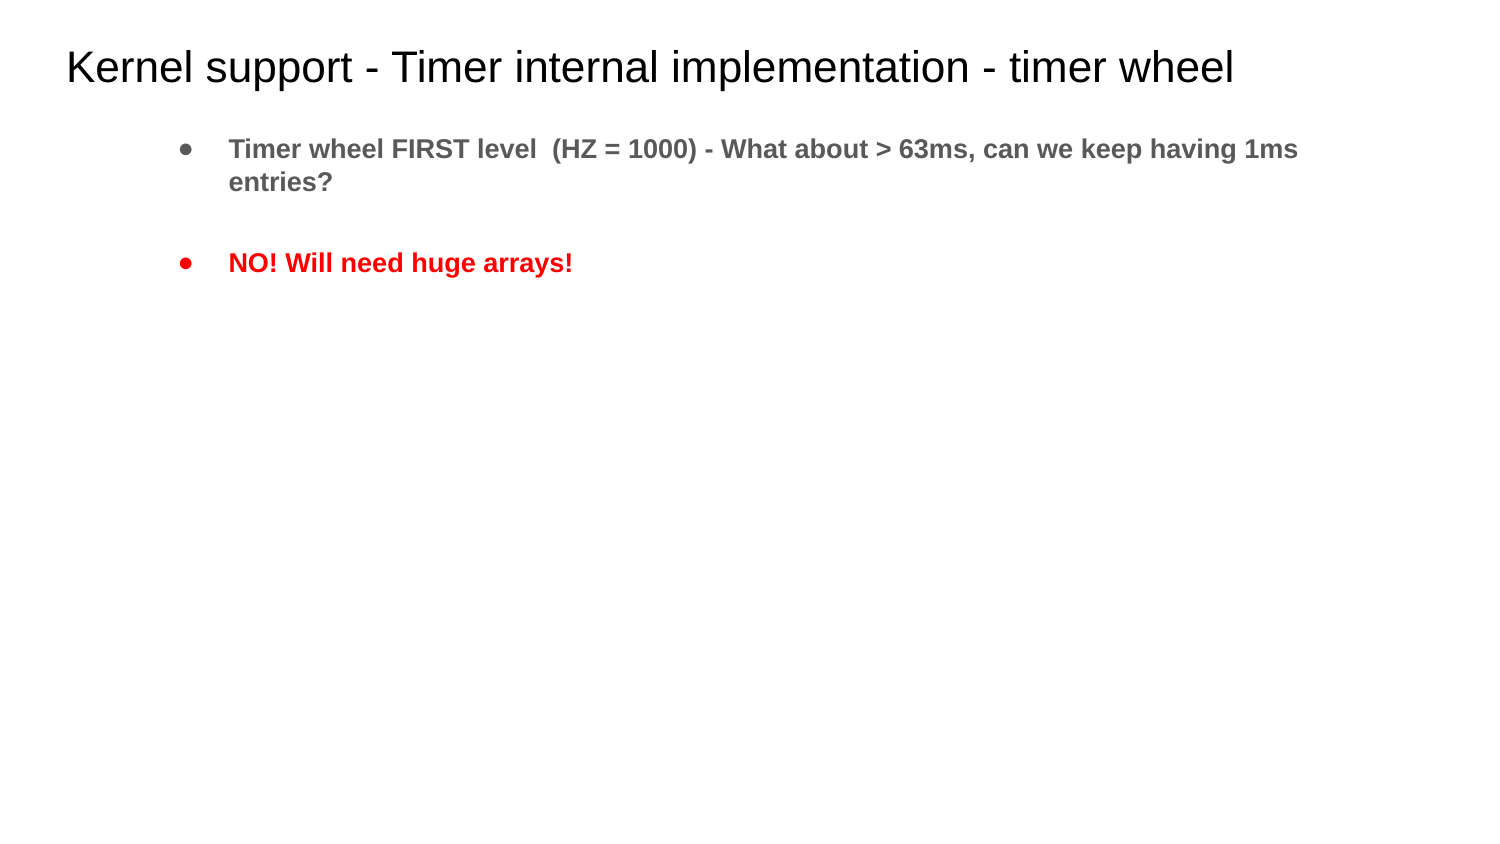

# Kernel support - Timer internal implementation - timer wheel
Timer wheel FIRST level  (HZ = 1000) - What about > 63ms, can we keep having 1ms entries?
NO! Will need huge arrays!